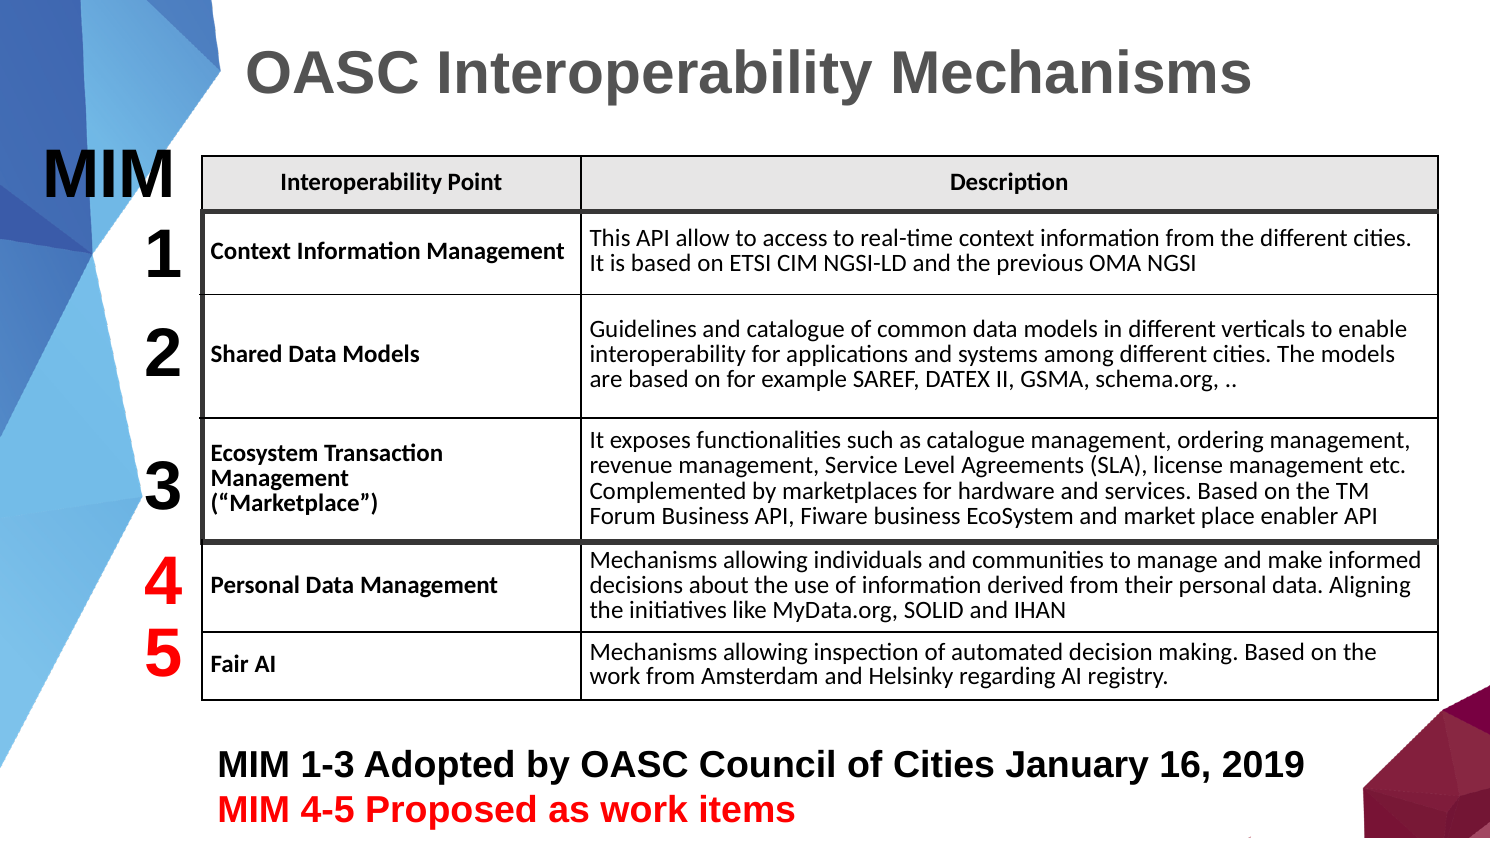

# OASC Interoperability Mechanisms
MIM
| Interoperability Point | Description |
| --- | --- |
| Context Information Management | This API allow to access to real-time context information from the different cities. It is based on ETSI CIM NGSI-LD and the previous OMA NGSI |
| Shared Data Models | Guidelines and catalogue of common data models in different verticals to enable interoperability for applications and systems among different cities. The models are based on for example SAREF, DATEX II, GSMA, schema.org, .. |
| Ecosystem Transaction Management (“Marketplace”) | It exposes functionalities such as catalogue management, ordering management, revenue management, Service Level Agreements (SLA), license management etc. Complemented by marketplaces for hardware and services. Based on the TM Forum Business API, Fiware business EcoSystem and market place enabler API |
| Personal Data Management | Mechanisms allowing individuals and communities to manage and make informed decisions about the use of information derived from their personal data. Aligning the initiatives like MyData.org, SOLID and IHAN |
| Fair AI | Mechanisms allowing inspection of automated decision making. Based on the work from Amsterdam and Helsinky regarding AI registry. |
1
2
3
4
5
MIM 1-3 Adopted by OASC Council of Cities January 16, 2019
MIM 4-5 Proposed as work items